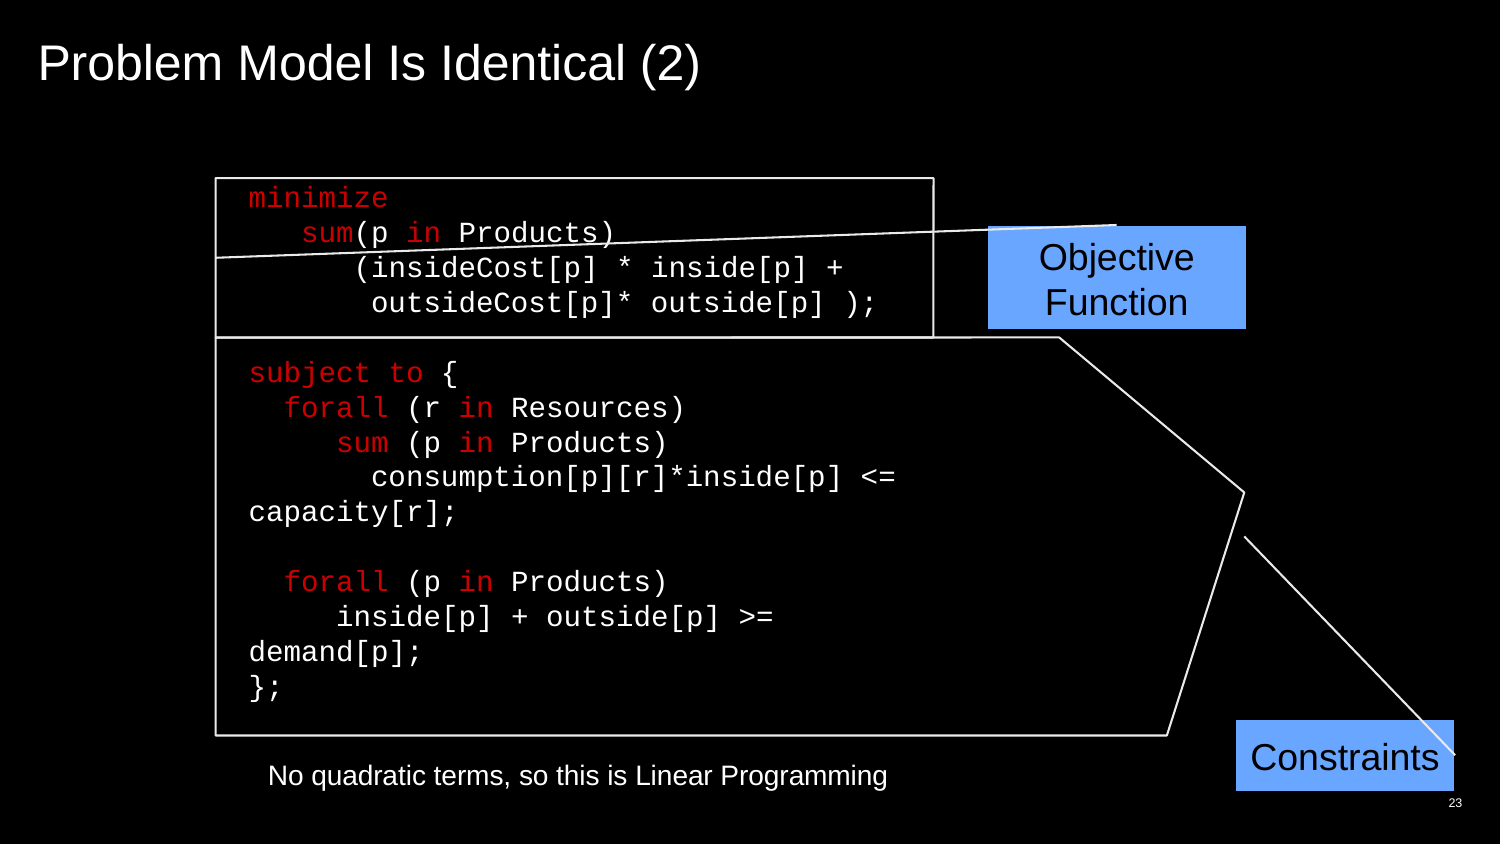

# Problem Model Is Identical (2)

Objective
Function
minimize
   sum(p in Products)
      (insideCost[p] * inside[p] +
       outsideCost[p]* outside[p] );

subject to {
  forall (r in Resources)
     sum (p in Products)
       consumption[p][r]*inside[p] <= capacity[r];

  forall (p in Products)
     inside[p] + outside[p] >= demand[p];
};

Constraints
No quadratic terms, so this is Linear Programming
23